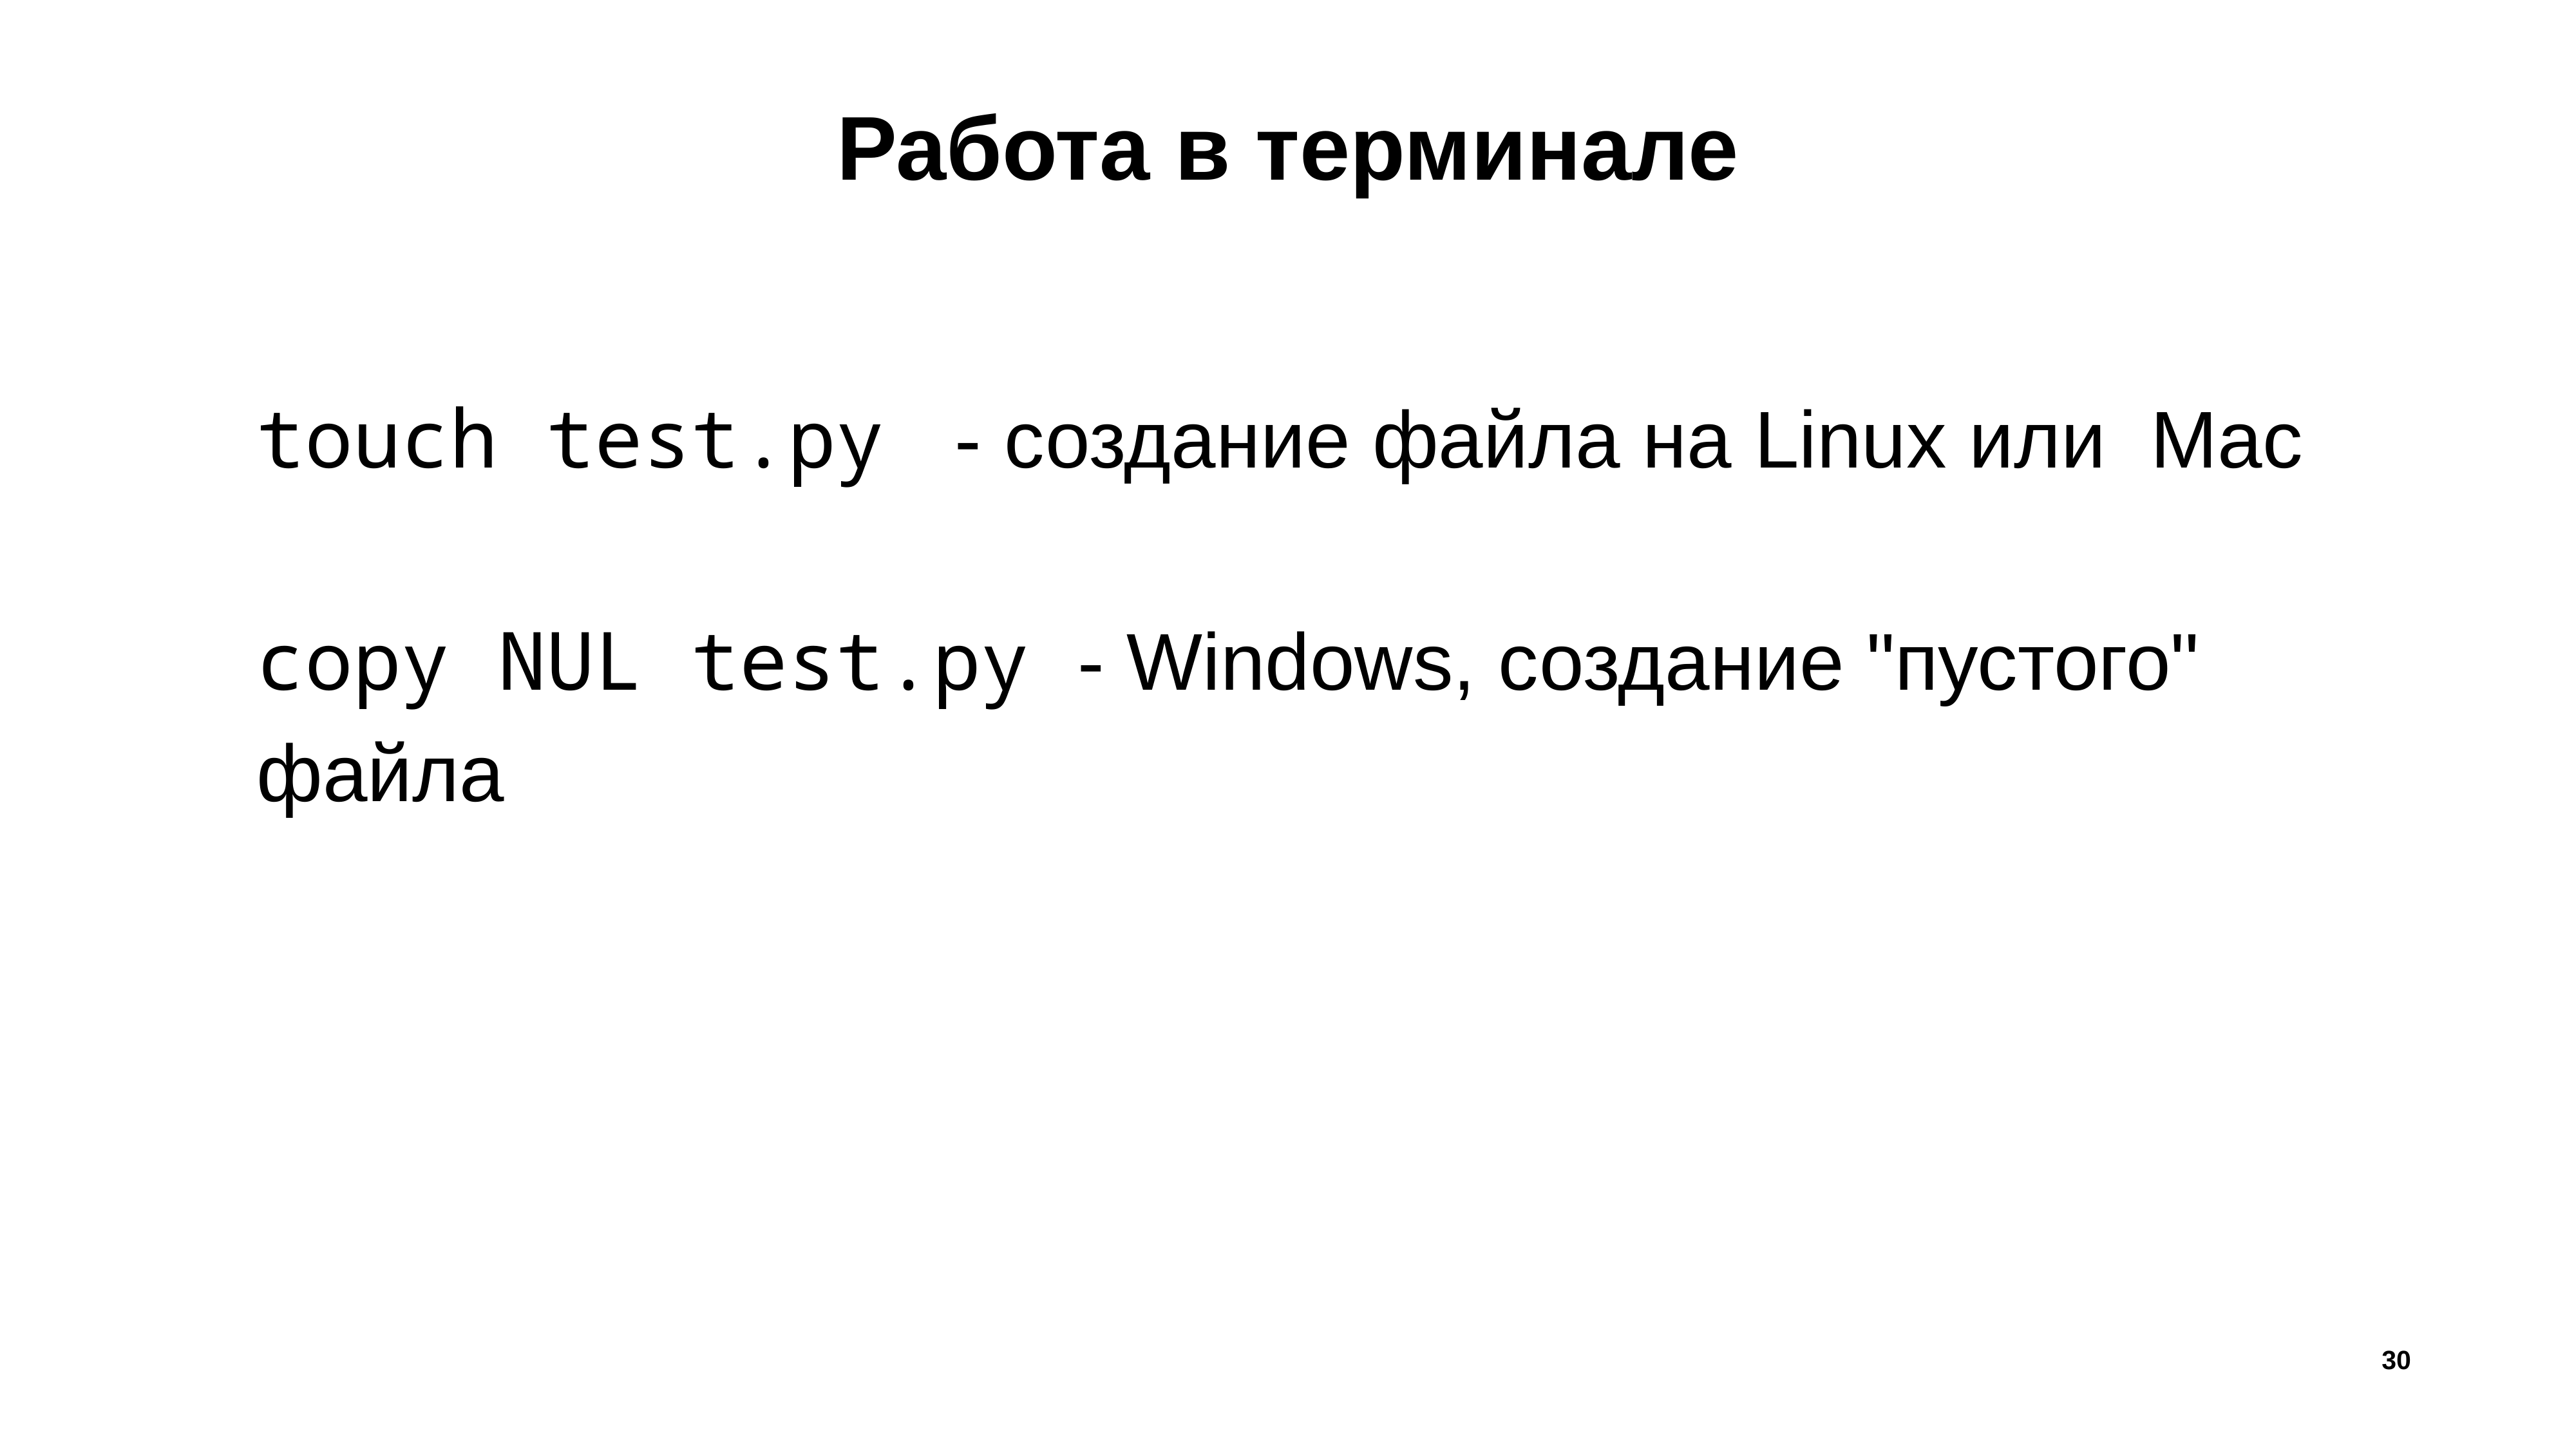

# Работа в терминале
touch test.py  - создание файла на Linux или  Mac

copy NUL test.py - Windows, создание "пустого" файла
30